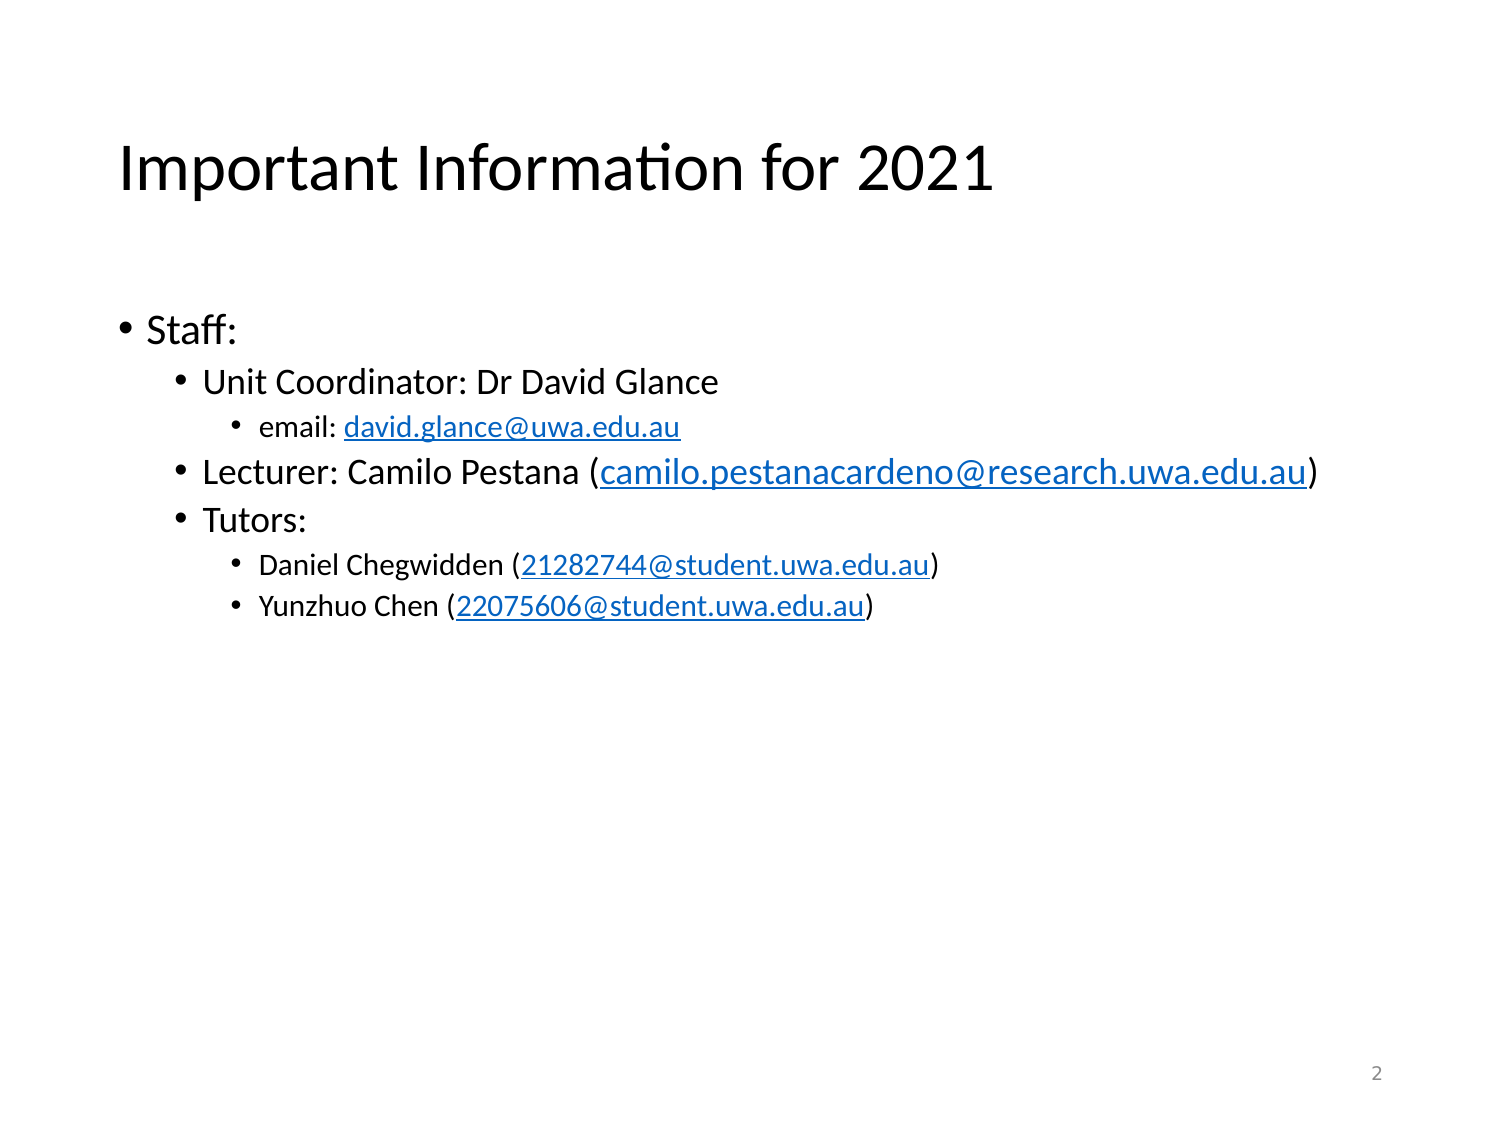

# Important Information for 2021
Staff:
Unit Coordinator: Dr David Glance
email: david.glance@uwa.edu.au
Lecturer: Camilo Pestana (camilo.pestanacardeno@research.uwa.edu.au)
Tutors:
Daniel Chegwidden (21282744@student.uwa.edu.au)
Yunzhuo Chen (22075606@student.uwa.edu.au)
2